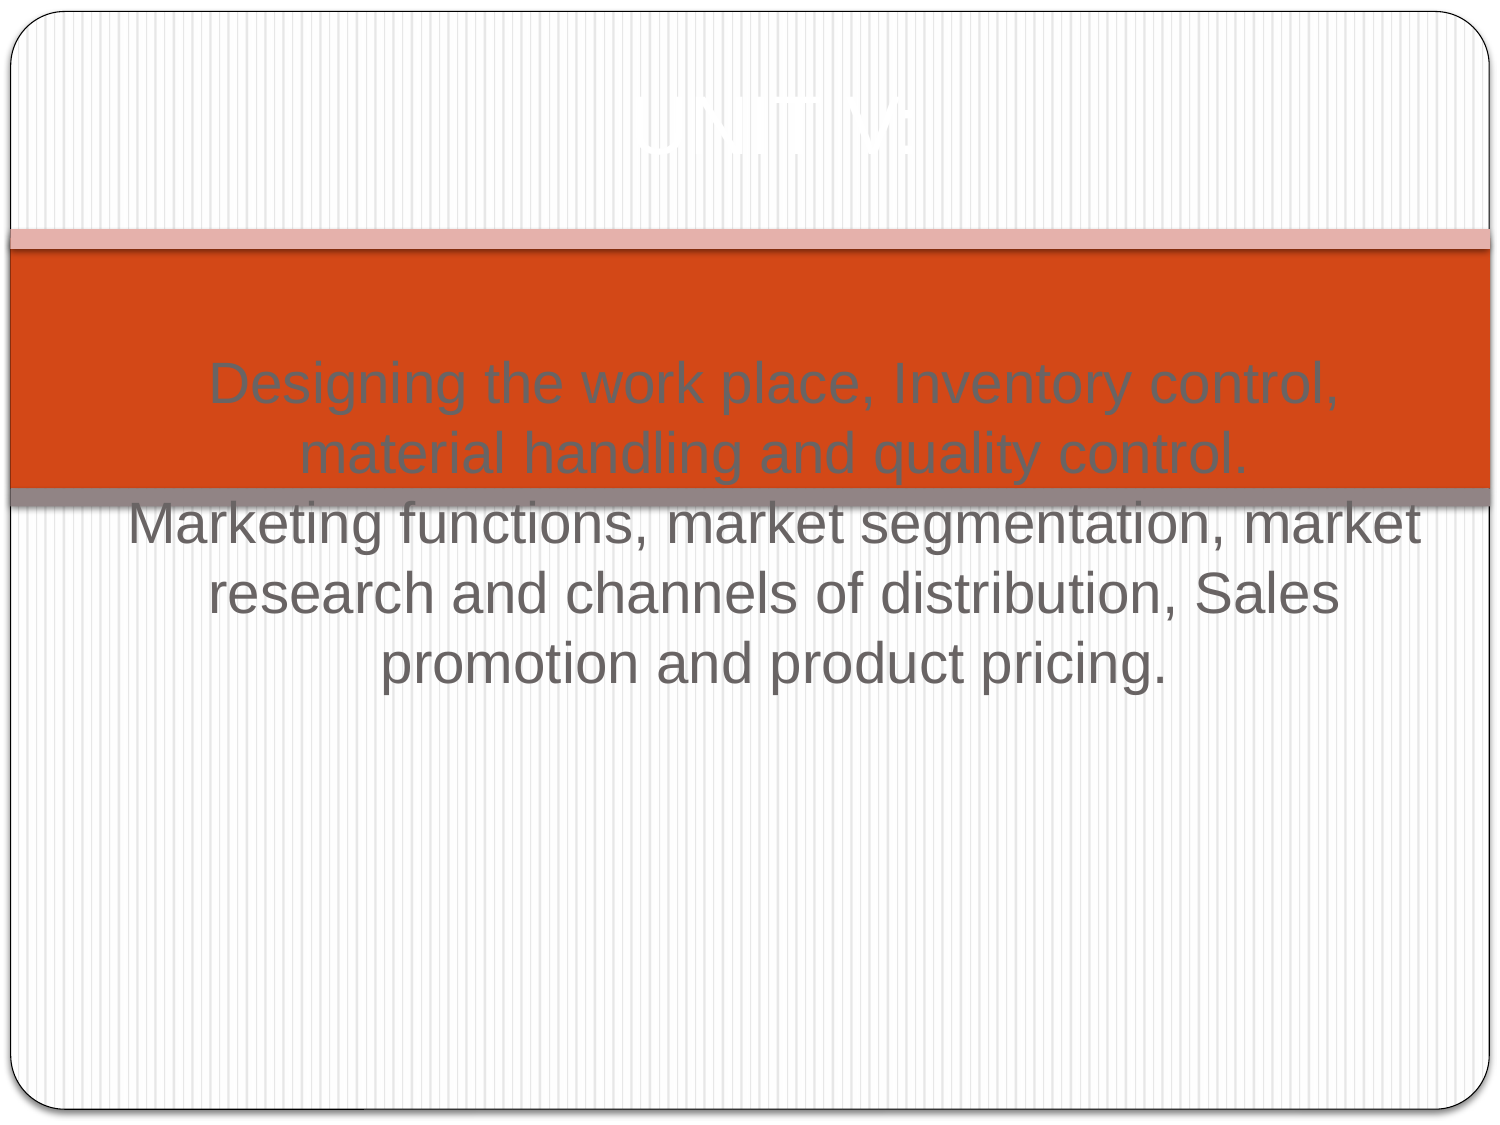

# UNIT V:
Designing the work place, Inventory control, material handling and quality control.
Marketing functions, market segmentation, market research and channels of distribution, Sales promotion and product pricing.